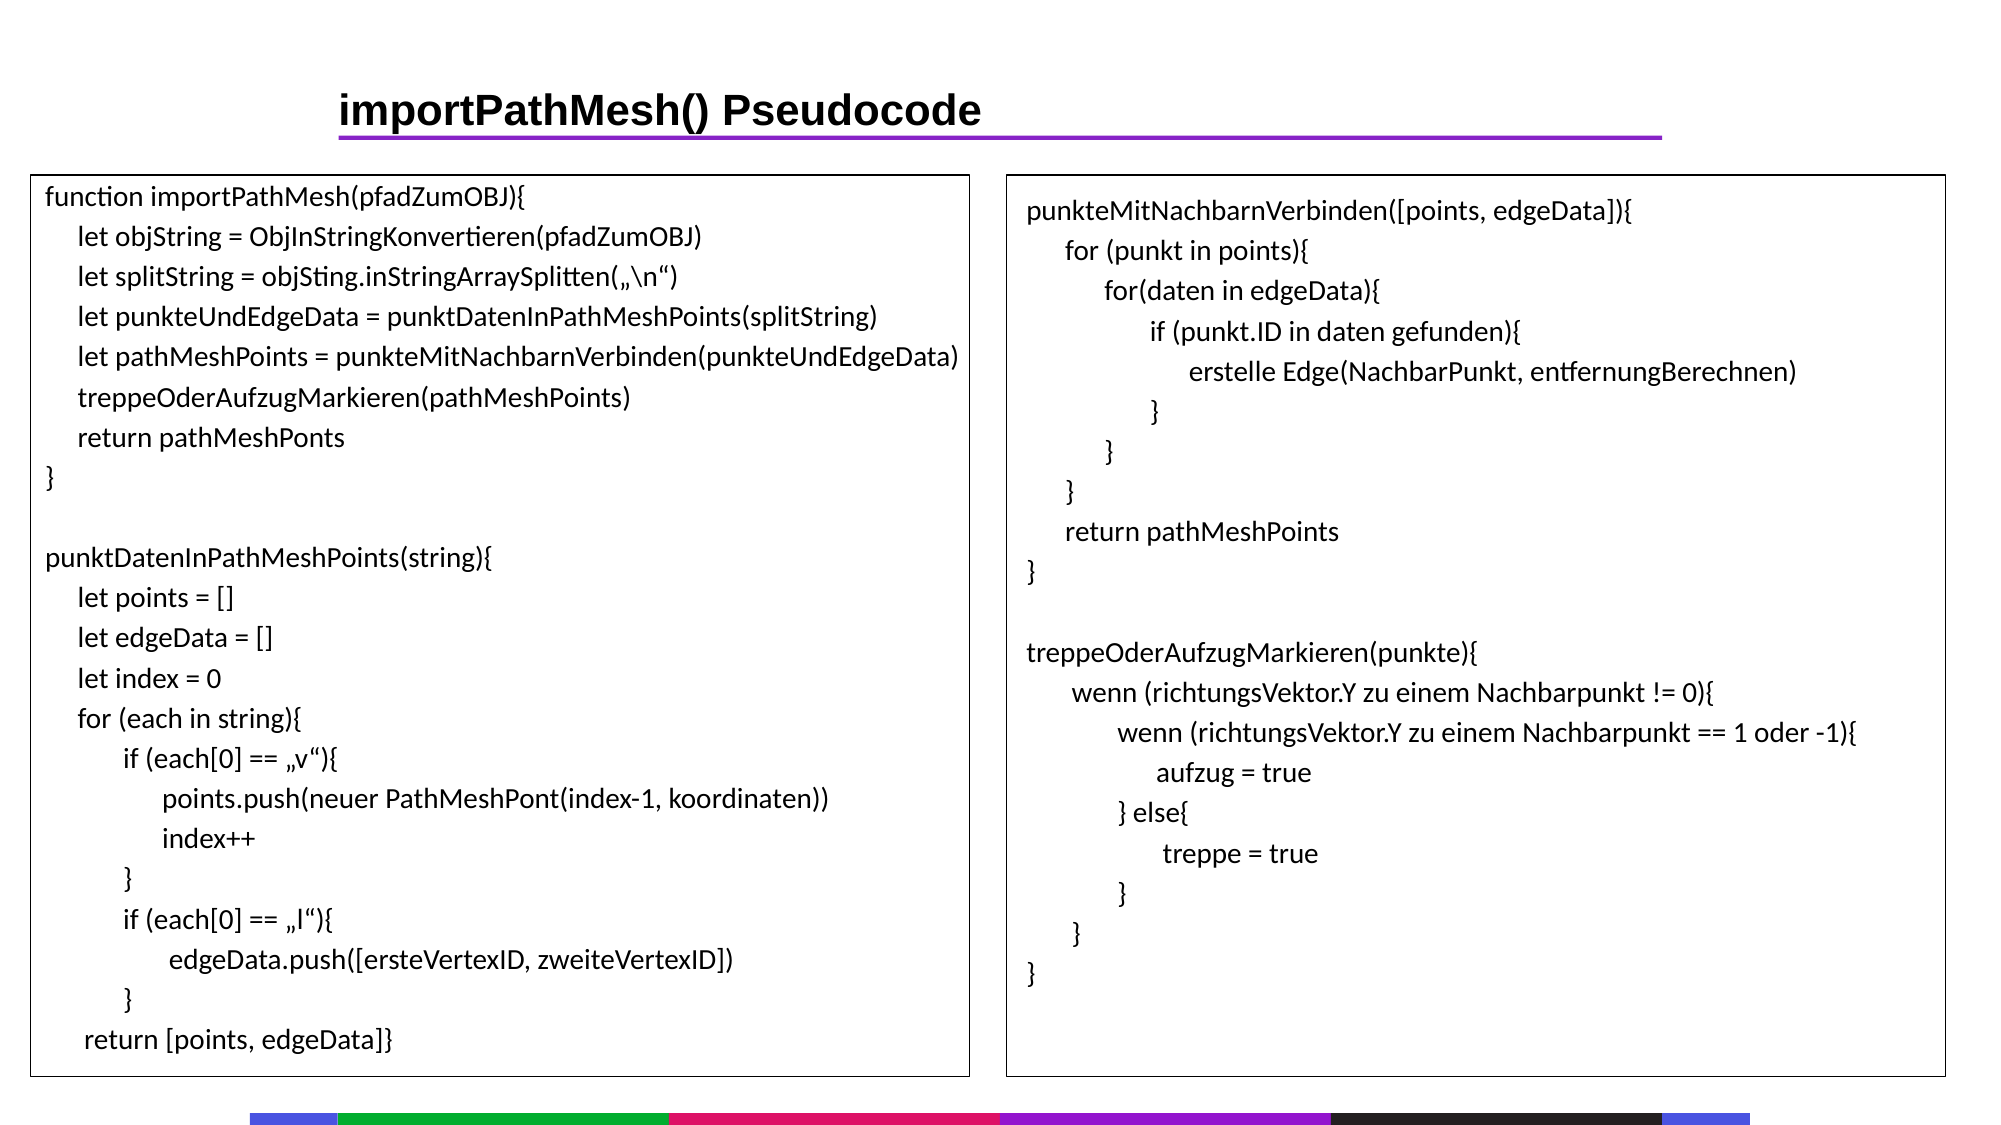

67
importPathMesh() Pseudocode
53

function importPathMesh(pfadZumOBJ){
     let objString = ObjInStringKonvertieren(pfadZumOBJ)
     let splitString = objSting.inStringArraySplitten(„\n“)
     let punkteUndEdgeData = punktDatenInPathMeshPoints(splitString)
     let pathMeshPoints = punkteMitNachbarnVerbinden(punkteUndEdgeData)
     treppeOderAufzugMarkieren(pathMeshPoints)
     return pathMeshPonts
}

punktDatenInPathMeshPoints(string){
     let points = []
     let edgeData = []
     let index = 0
     for (each in string){
            if (each[0] == „v“){
                  points.push(neuer PathMeshPont(index-1, koordinaten))
                  index++
            }
            if (each[0] == „l“){
                   edgeData.push([ersteVertexID, zweiteVertexID])
            }
      return [points, edgeData]}
21

punkteMitNachbarnVerbinden([points, edgeData]){
      for (punkt in points){
            for(daten in edgeData){
                   if (punkt.ID in daten gefunden){
                         erstelle Edge(NachbarPunkt, entfernungBerechnen)
                   }
            }
      }
      return pathMeshPoints
}

treppeOderAufzugMarkieren(punkte){
       wenn (richtungsVektor.Y zu einem Nachbarpunkt != 0){
              wenn (richtungsVektor.Y zu einem Nachbarpunkt == 1 oder -1){
                    aufzug = true
              } else{
                     treppe = true
              }
       }
}

53
21
53
21
53
21
53
21
53
21
53
21
53
21
53

133
21
133
21
133
21
133
21
133
21
133